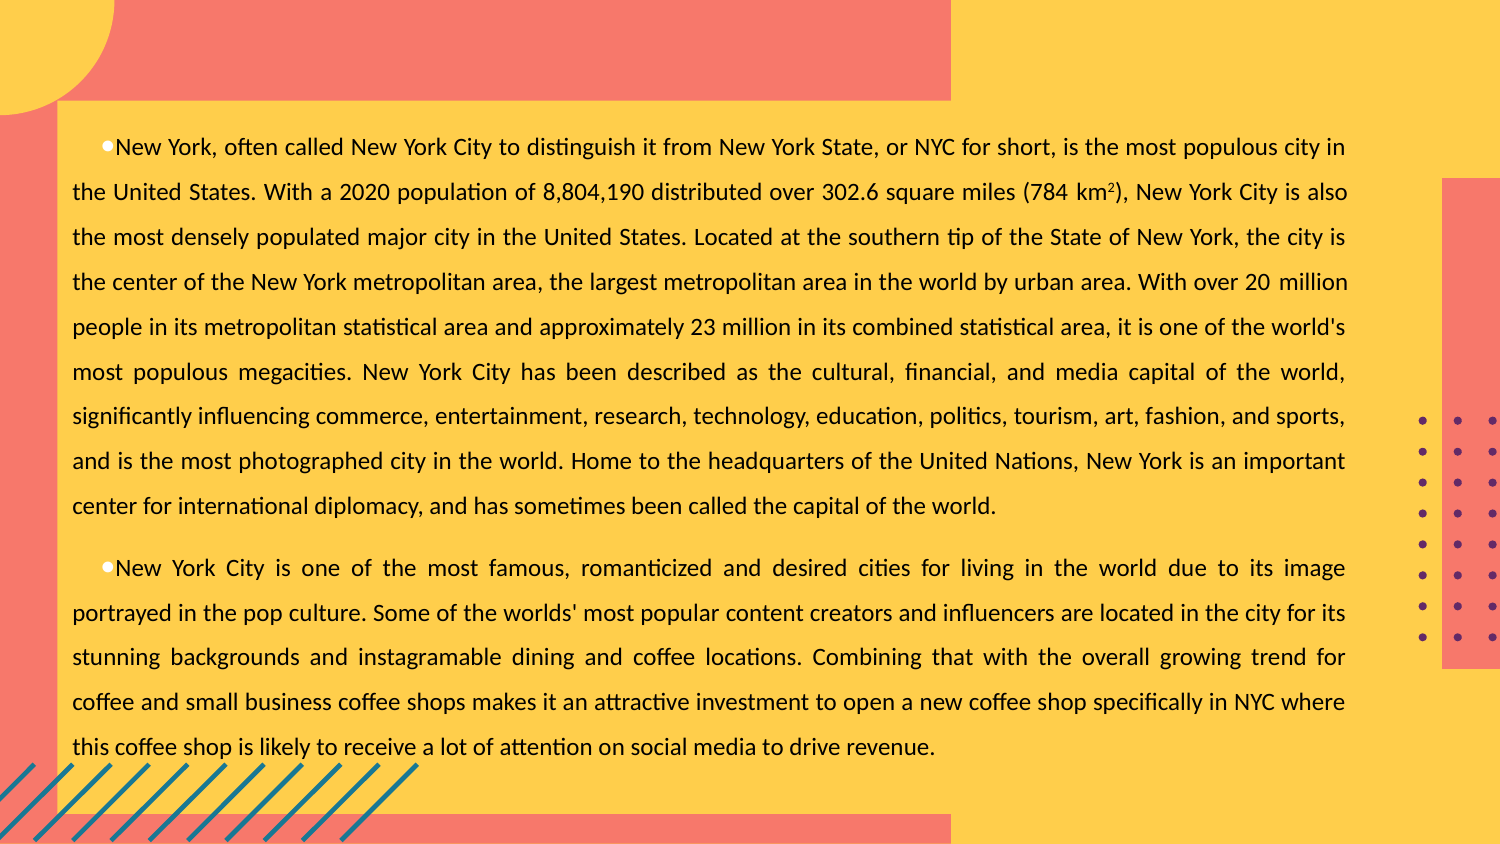

New York, often called New York City to distinguish it from New York State, or NYC for short, is the most populous city in the United States. With a 2020 population of 8,804,190 distributed over 302.6 square miles (784 km2), New York City is also the most densely populated major city in the United States. Located at the southern tip of the State of New York, the city is the center of the New York metropolitan area, the largest metropolitan area in the world by urban area. With over 20 million people in its metropolitan statistical area and approximately 23 million in its combined statistical area, it is one of the world's most populous megacities. New York City has been described as the cultural, financial, and media capital of the world, significantly influencing commerce, entertainment, research, technology, education, politics, tourism, art, fashion, and sports, and is the most photographed city in the world. Home to the headquarters of the United Nations, New York is an important center for international diplomacy, and has sometimes been called the capital of the world.
New York City is one of the most famous, romanticized and desired cities for living in the world due to its image portrayed in the pop culture. Some of the worlds' most popular content creators and influencers are located in the city for its stunning backgrounds and instagramable dining and coffee locations. Combining that with the overall growing trend for coffee and small business coffee shops makes it an attractive investment to open a new coffee shop specifically in NYC where this coffee shop is likely to receive a lot of attention on social media to drive revenue.